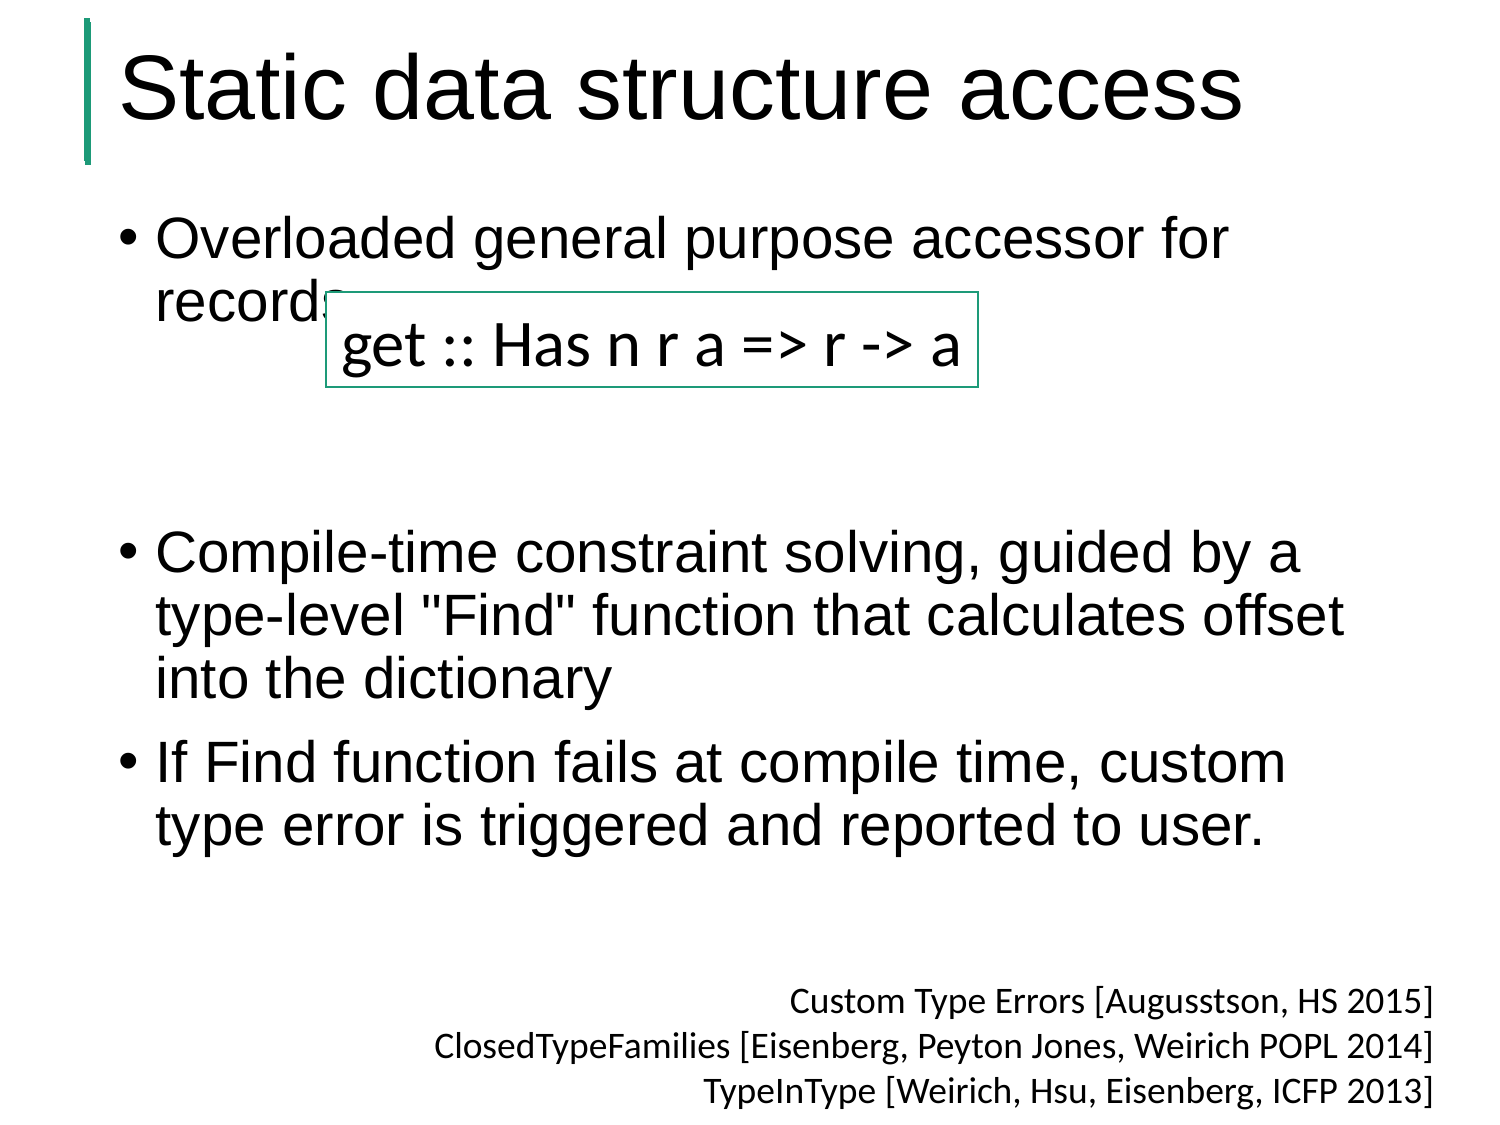

# Static data structure access
Overloaded general purpose accessor for records

Compile-time constraint solving, guided by a type-level "Find" function that calculates offset into the dictionary
If Find function fails at compile time, custom type error is triggered and reported to user.
get :: Has n r a => r -> a
Custom Type Errors [Augusstson, HS 2015]
ClosedTypeFamilies [Eisenberg, Peyton Jones, Weirich POPL 2014]
TypeInType [Weirich, Hsu, Eisenberg, ICFP 2013]